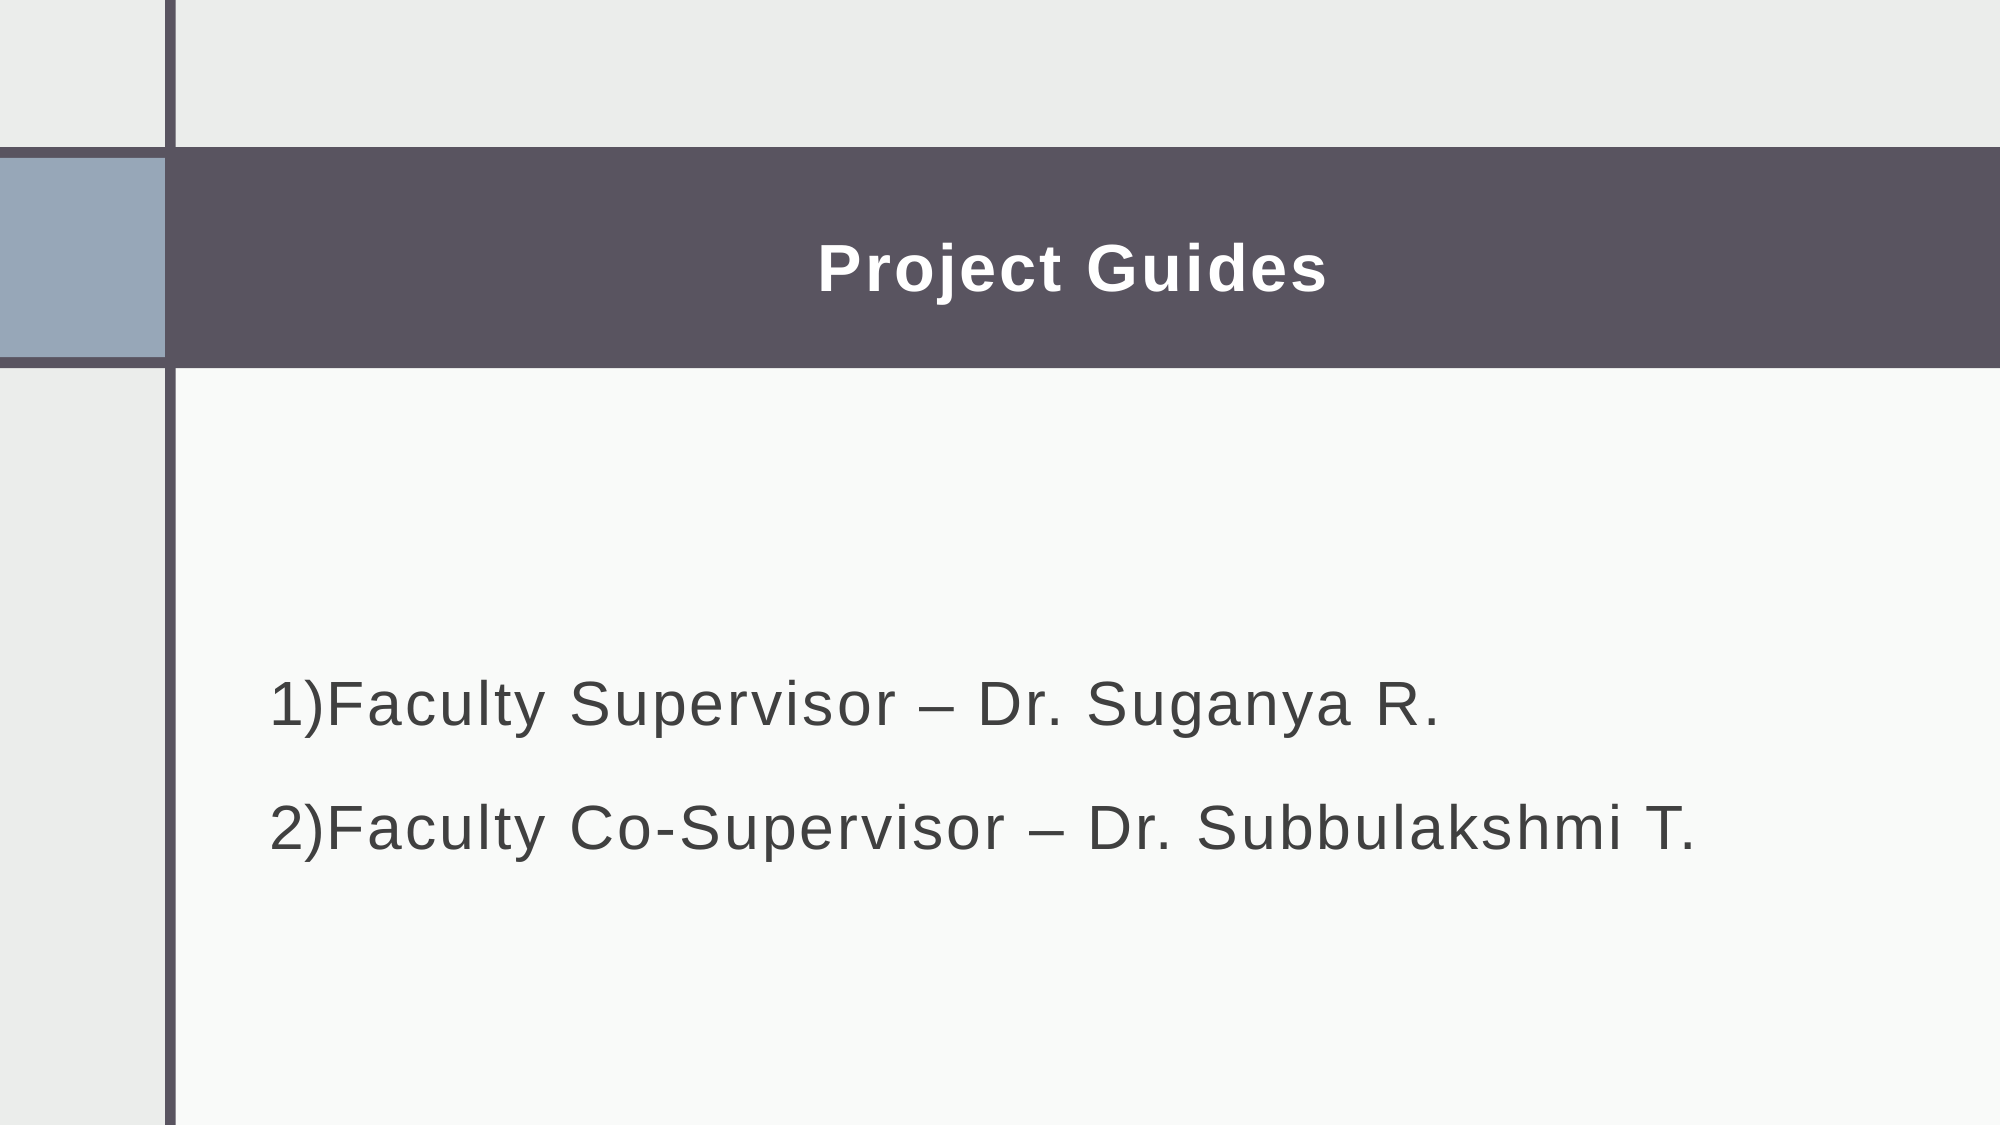

# Project Guides
Faculty Supervisor – Dr. Suganya R.
Faculty Co-Supervisor – Dr. Subbulakshmi T.